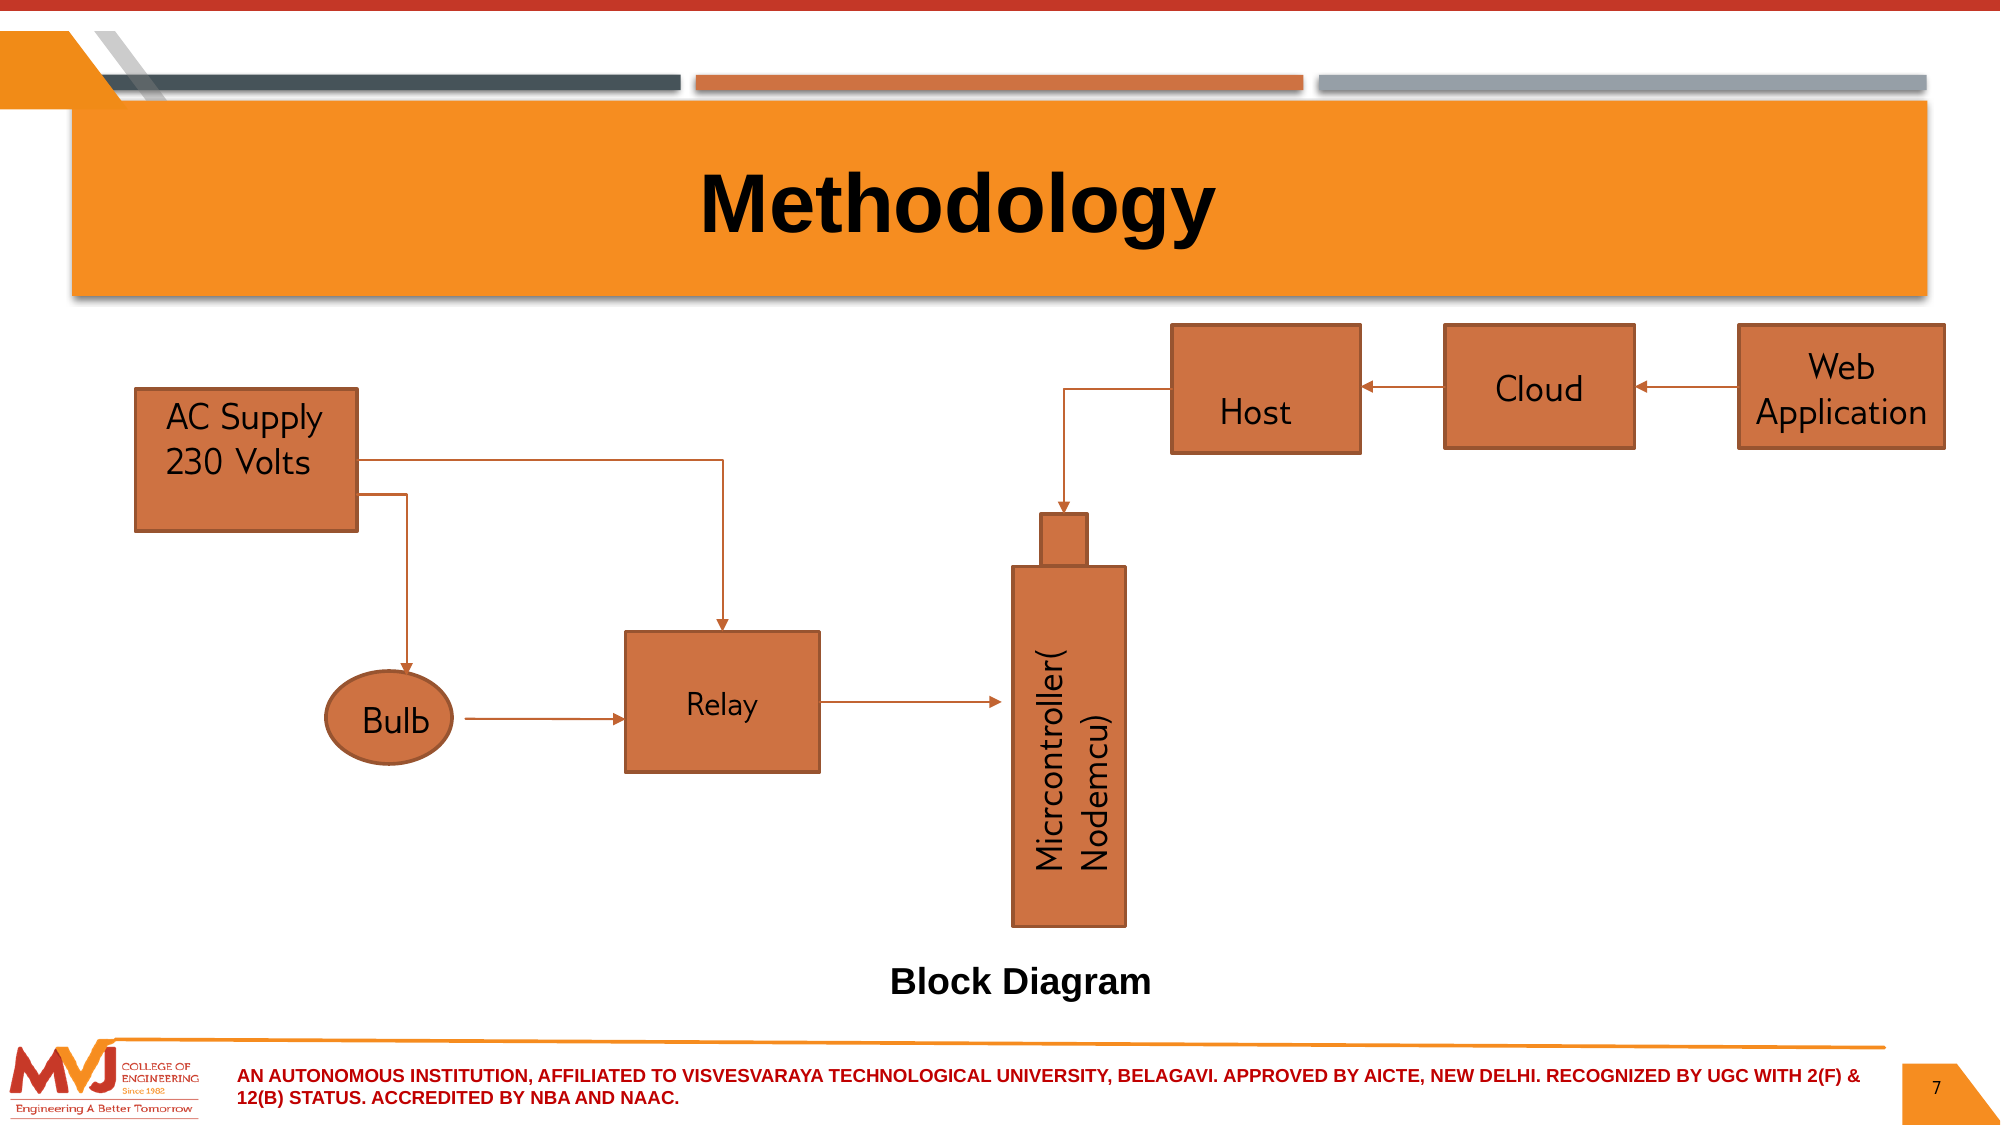

Methodology

Cloud
Web Application
Host
AC Supply
230 Volts

Relay

Bulb
Micrcontroller(Nodemcu)
    Block Diagram
An Autonomous Institution, Affiliated to Visvesvaraya Technological University, Belagavi. Approved By AICTE, New Delhi. Recognized by UGC with 2(f) & 12(B) status. Accredited by NBA and NAAC.
7